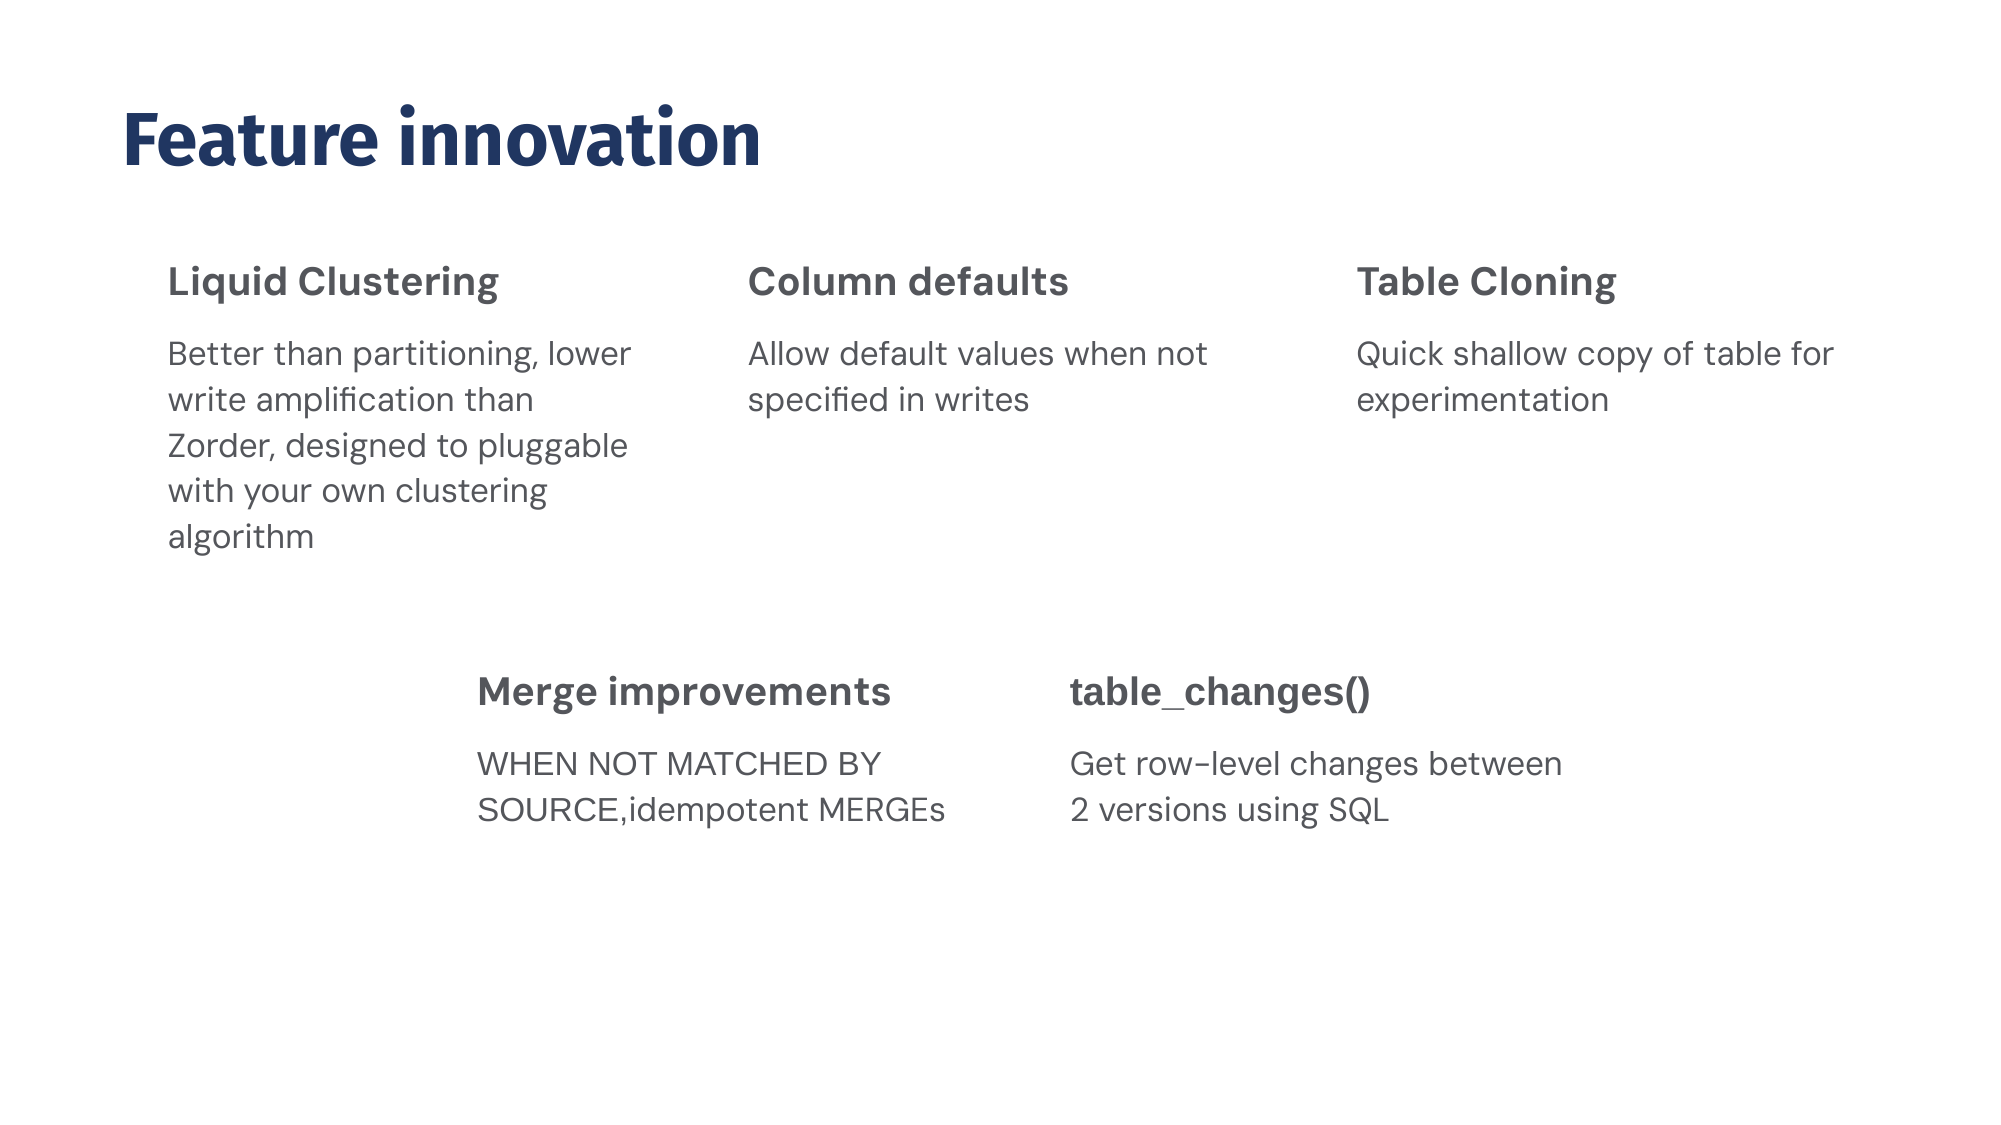

# Feature innovation
Liquid Clustering
Better than partitioning, lower write amplification than Zorder, designed to pluggable with your own clustering algorithm
Column defaults
Allow default values when not specified in writes
Table Cloning
Quick shallow copy of table for experimentation
Merge improvements
WHEN NOT MATCHED BY SOURCE,idempotent MERGEs
table_changes()
Get row-level changes between 2 versions using SQL